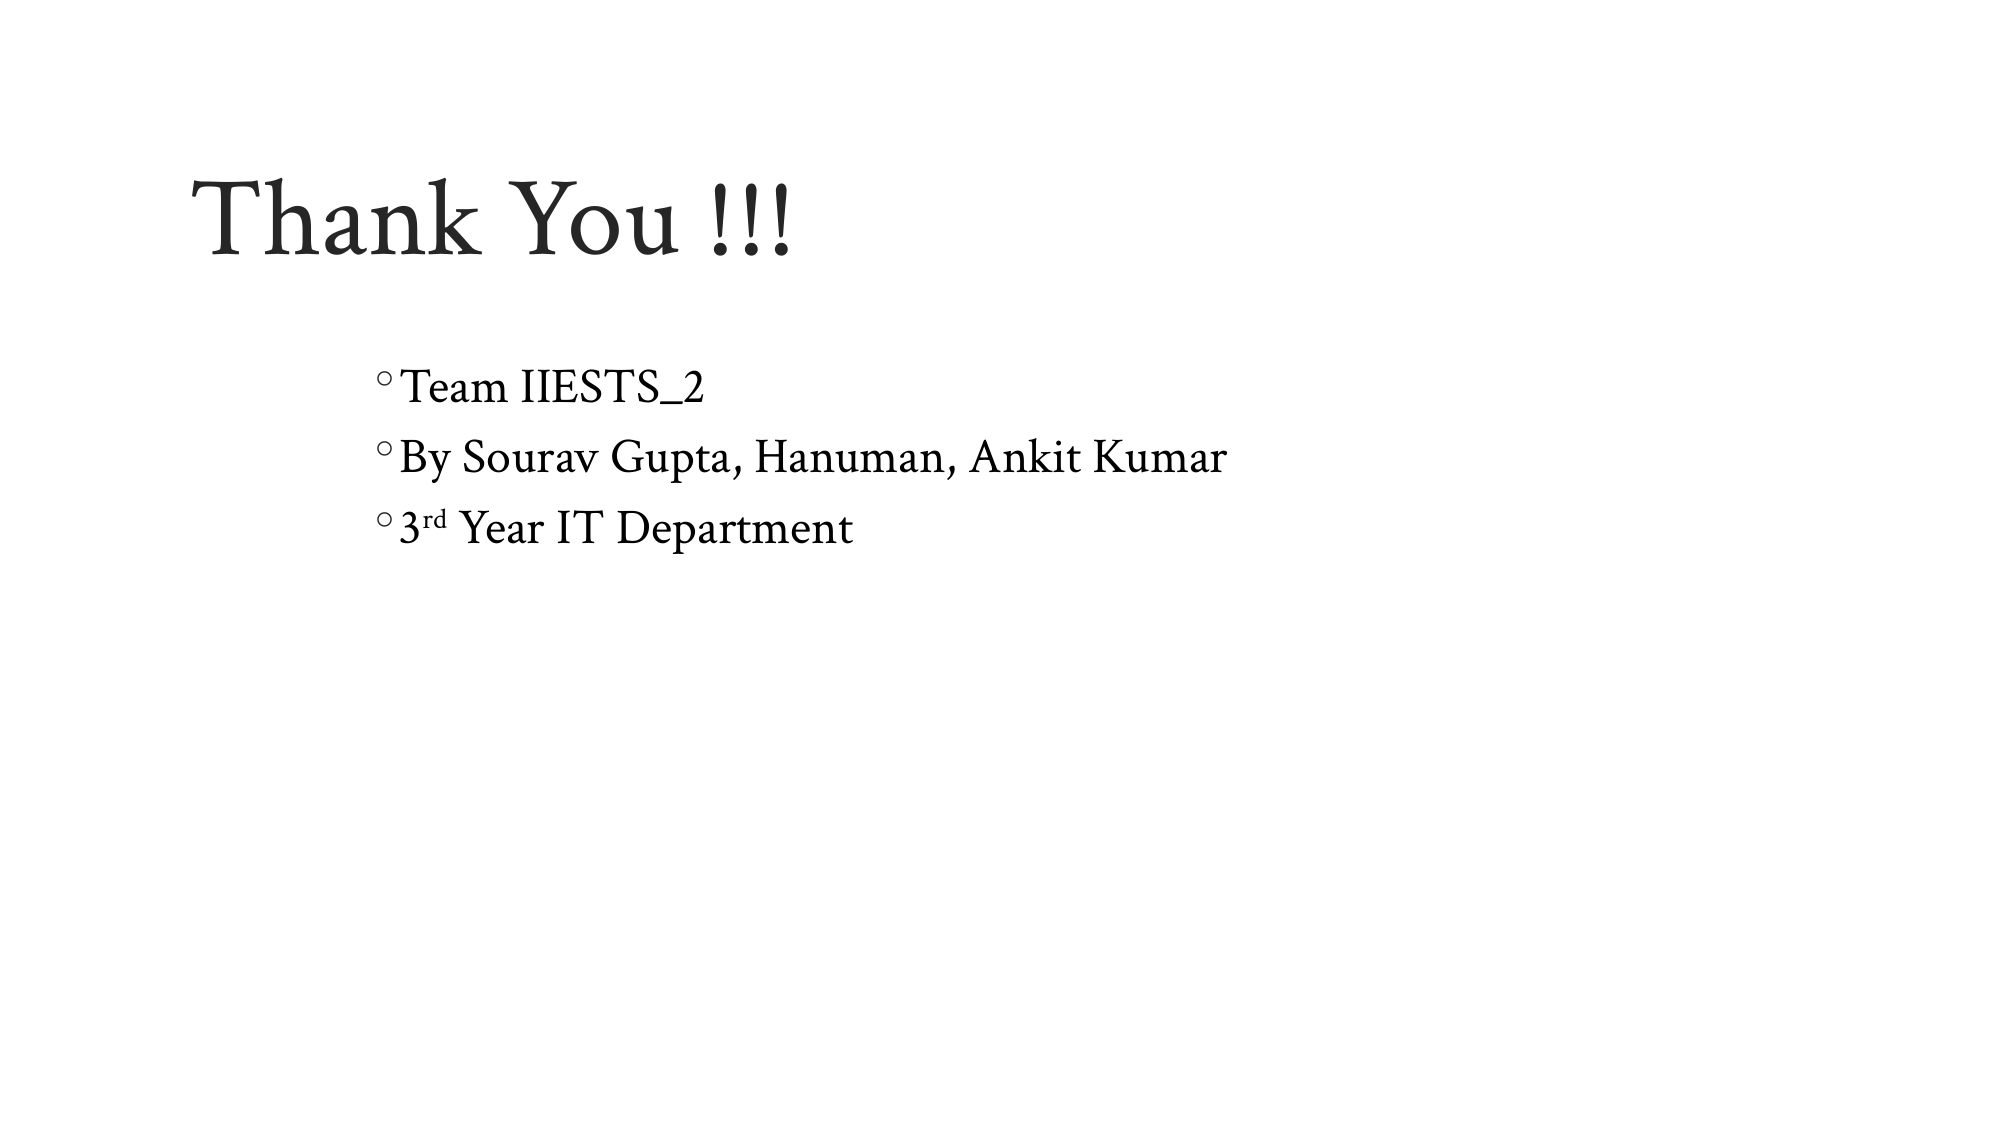

# Thank You !!!
Team IIESTS_2
By Sourav Gupta, Hanuman, Ankit Kumar
3rd Year IT Department